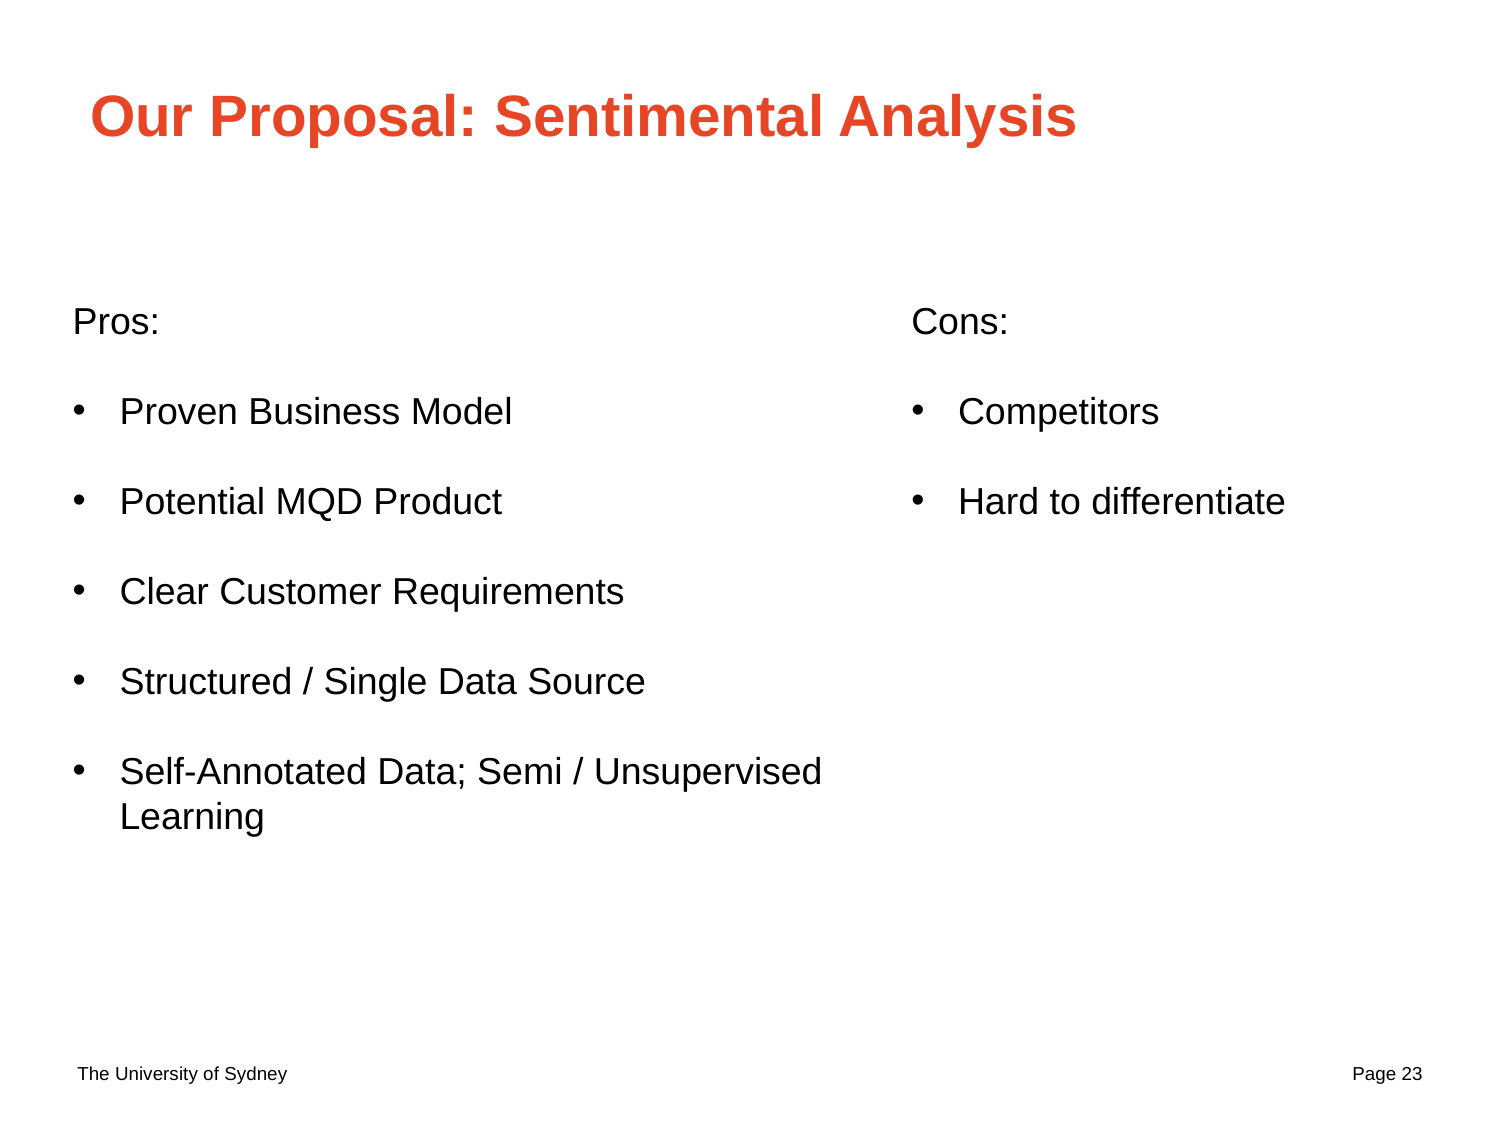

# Our Proposal: Sentimental Analysis
Pros:

Proven Business Model

Potential MQD Product

Clear Customer Requirements

Structured / Single Data Source

Self-Annotated Data; Semi / Unsupervised Learning

Cons:

Competitors

Hard to differentiate